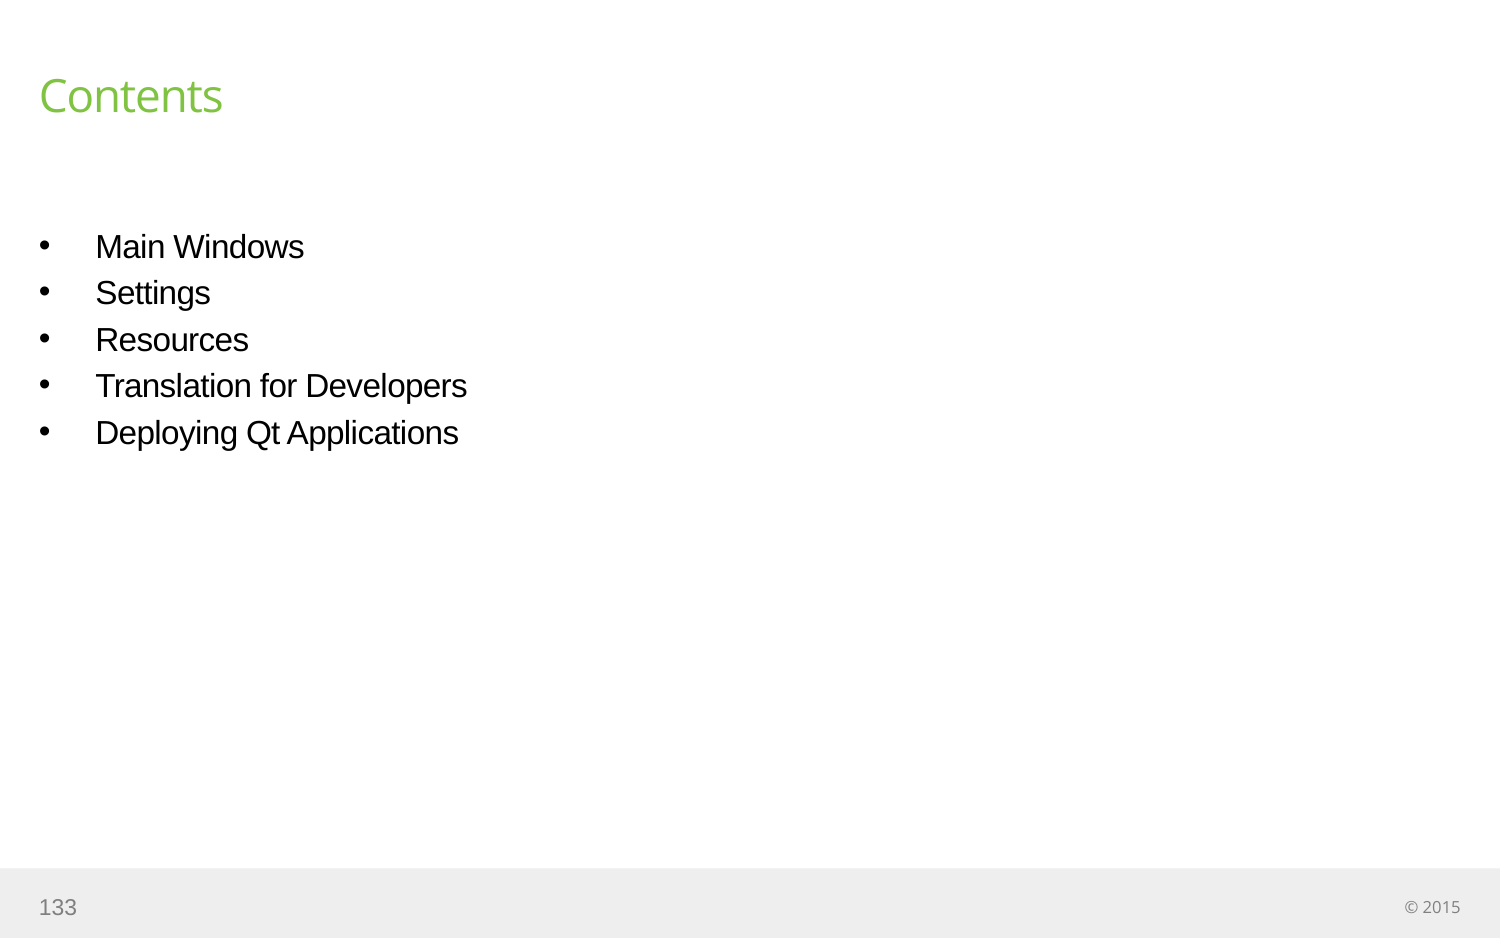

# Contents
Main Windows
Settings
Resources
Translation for Developers
Deploying Qt Applications
133
© 2015